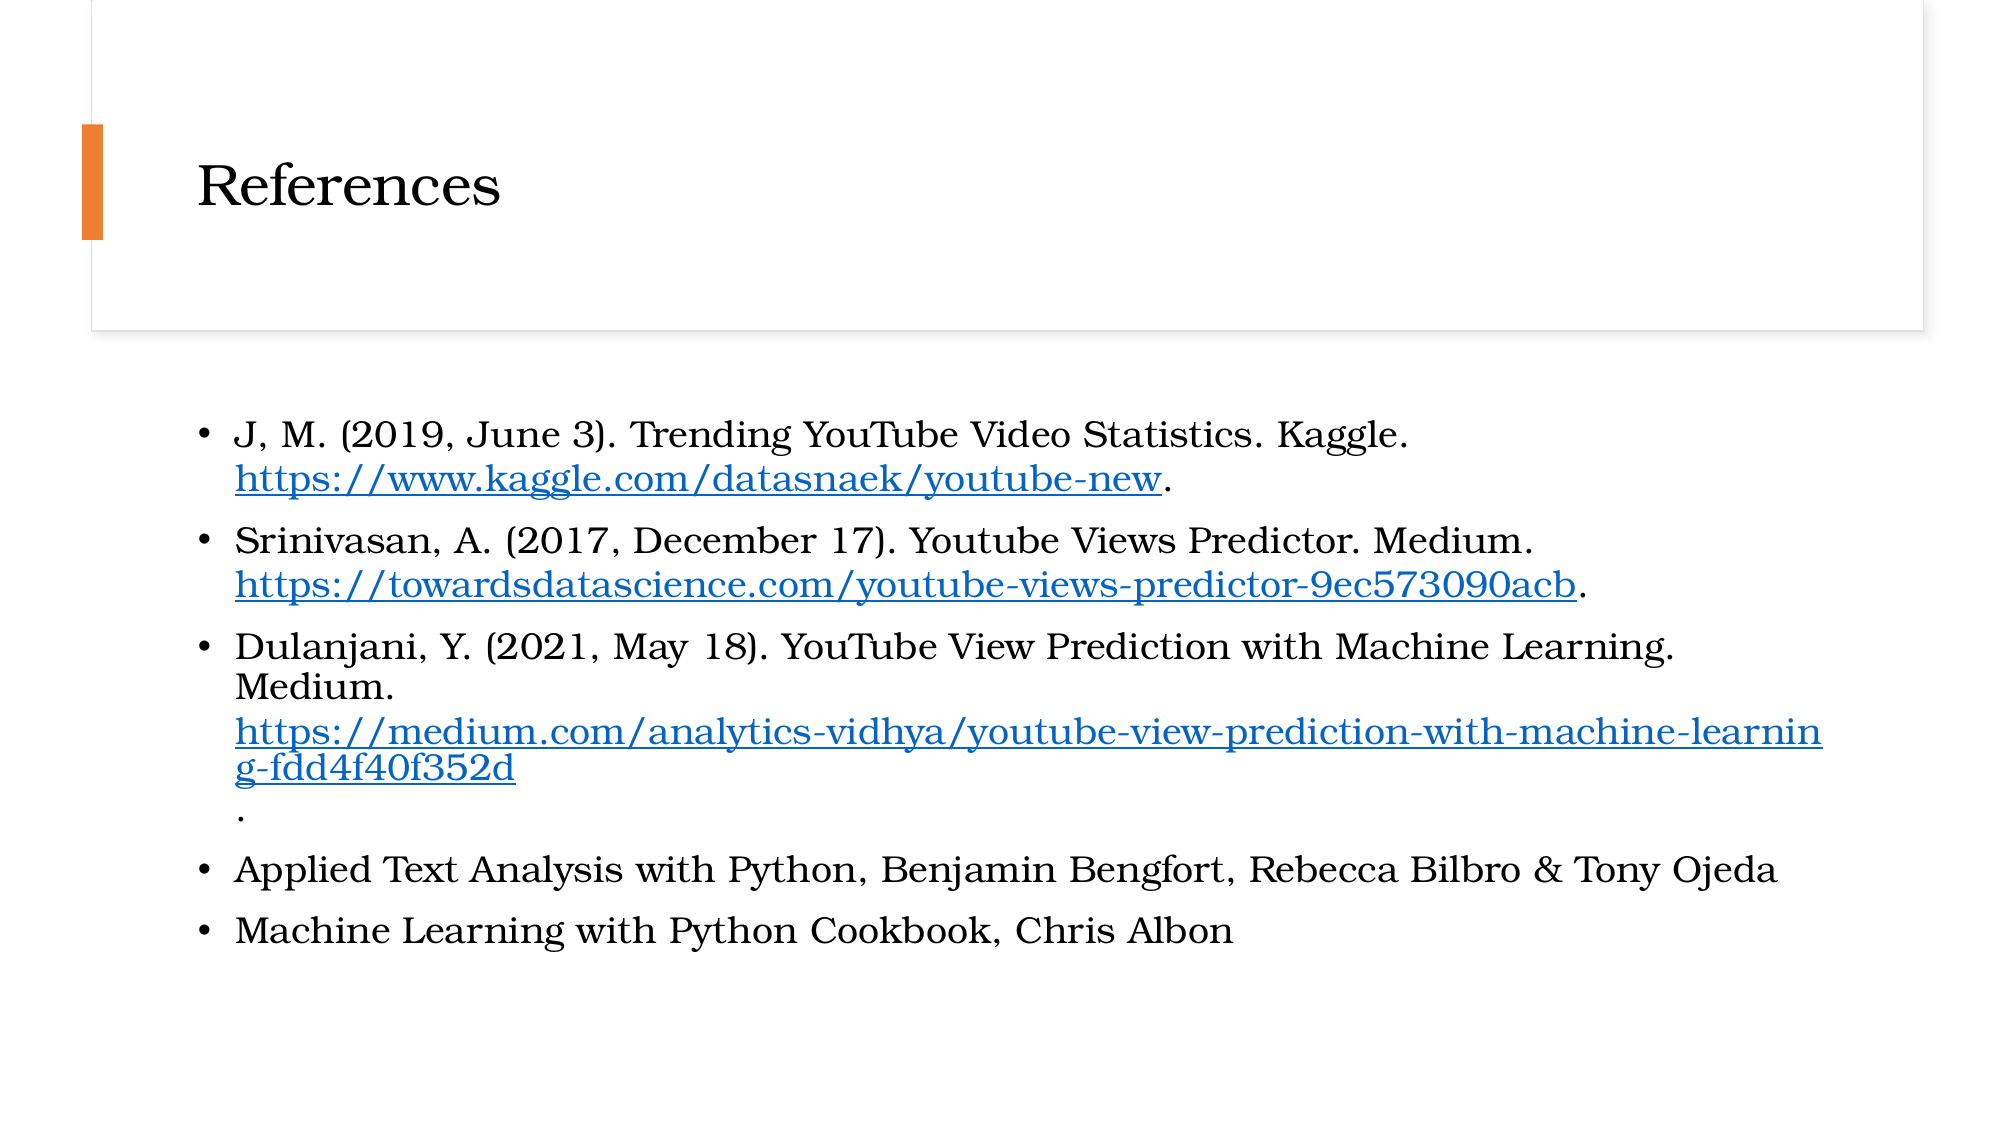

# References

J, M. (2019, June 3). Trending YouTube Video Statistics. Kaggle. https://www.kaggle.com/datasnaek/youtube-new.
Srinivasan, A. (2017, December 17). Youtube Views Predictor. Medium. https://towardsdatascience.com/youtube-views-predictor-9ec573090acb.
Dulanjani, Y. (2021, May 18). YouTube View Prediction with Machine Learning. Medium. https://medium.com/analytics-vidhya/youtube-view-prediction-with-machine-learning-fdd4f40f352d.
Applied Text Analysis with Python, Benjamin Bengfort, Rebecca Bilbro & Tony Ojeda
Machine Learning with Python Cookbook, Chris Albon